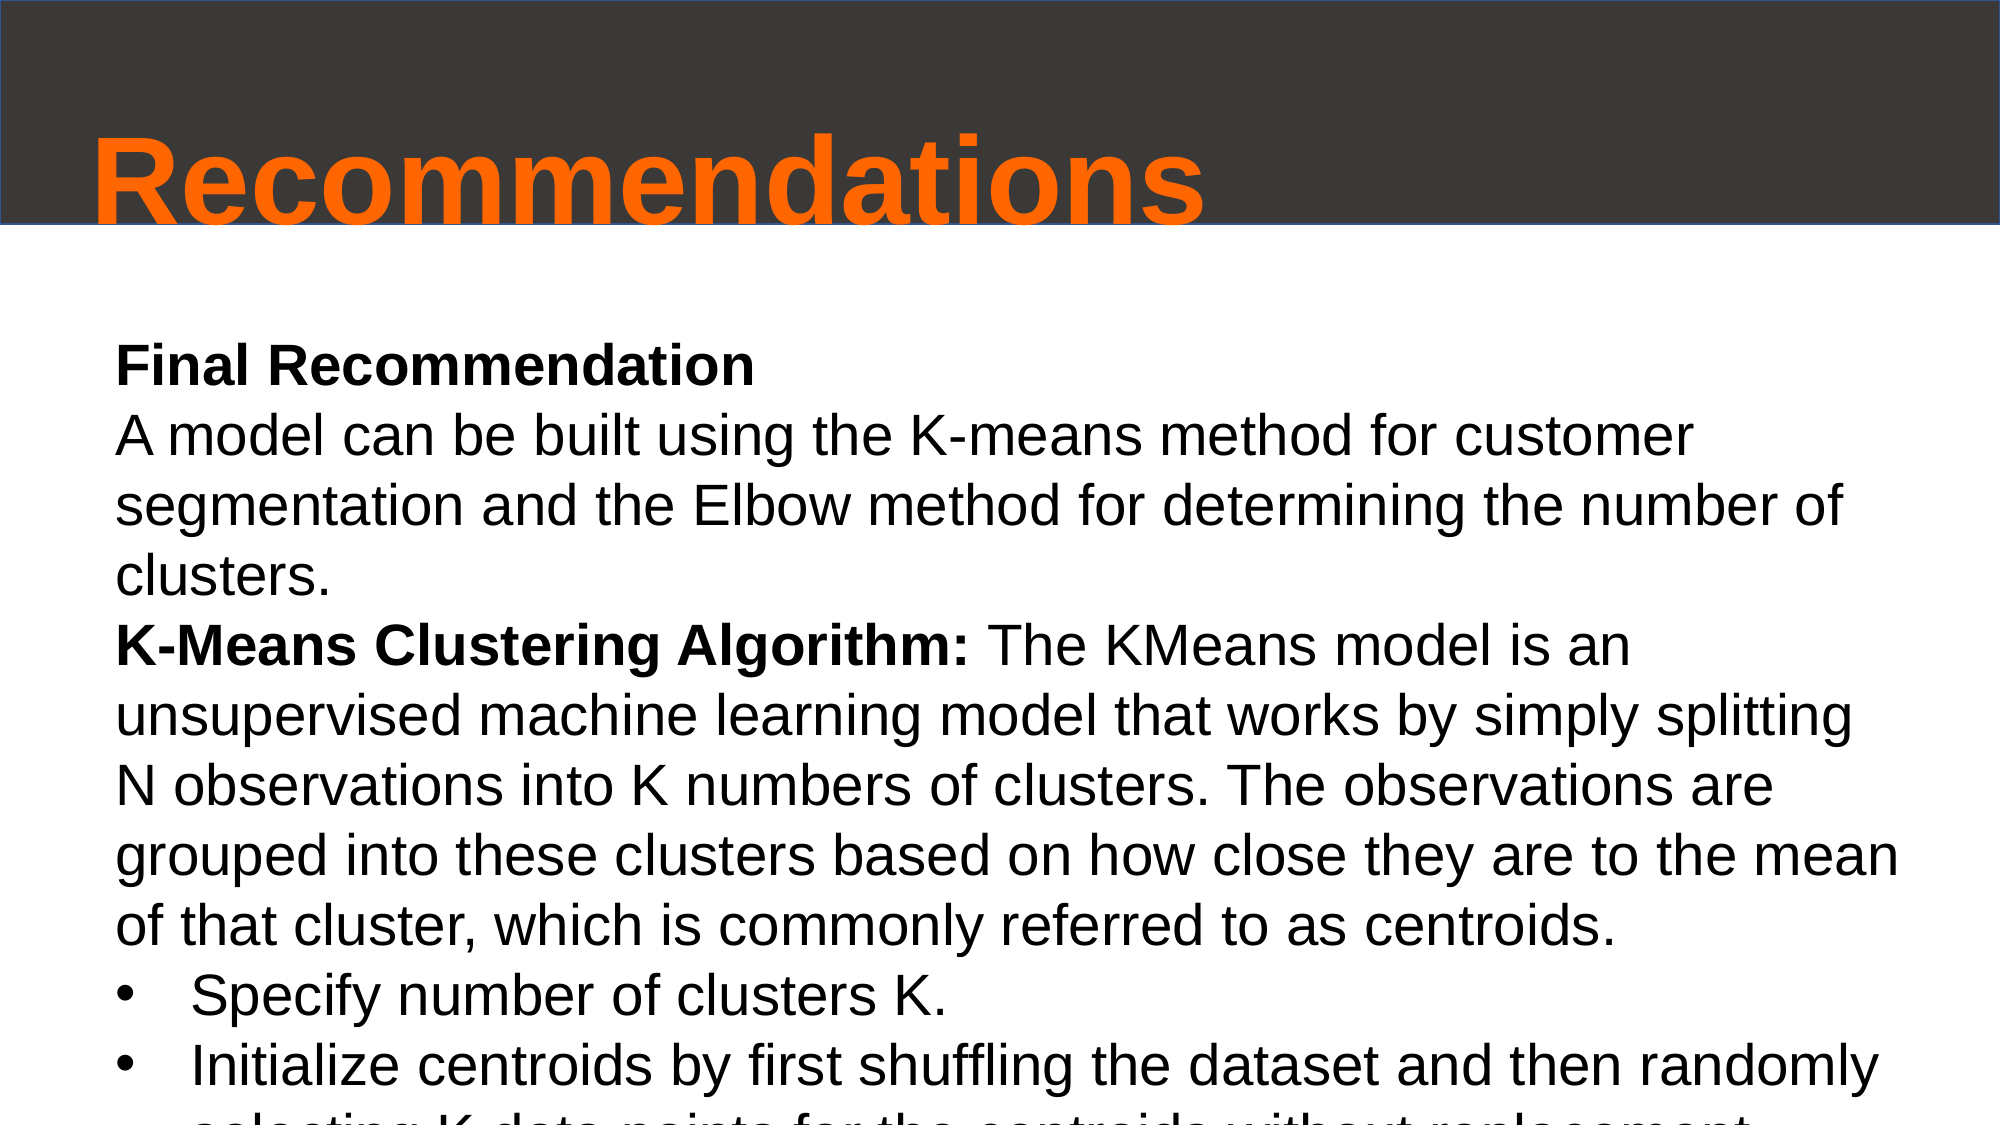

# Recommendations

Final Recommendation
A model can be built using the K-means method for customer segmentation and the Elbow method for determining the number of clusters.
K-Means Clustering Algorithm: The KMeans model is an unsupervised machine learning model that works by simply splitting N observations into K numbers of clusters. The observations are grouped into these clusters based on how close they are to the mean of that cluster, which is commonly referred to as centroids.
Specify number of clusters K.
Initialize centroids by first shuffling the dataset and then randomly selecting K data points for the centroids without replacement.
Keep iterating until there is no change to the centroids. i.e assignment of data points to clusters isn’t changing.